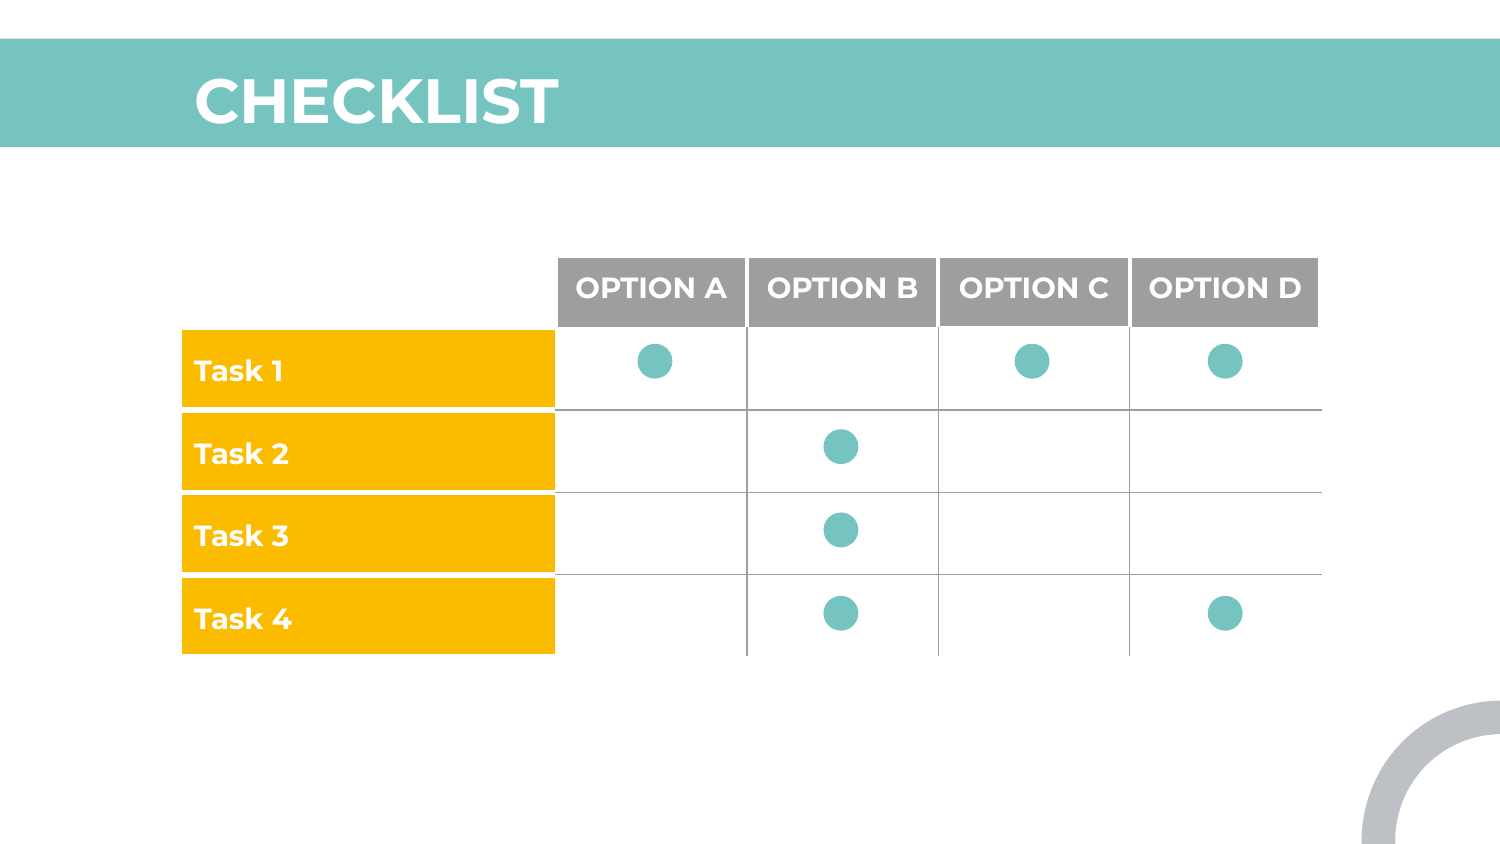

# CHECKLIST
|  | OPTION A | OPTION B | OPTION C | OPTION D |
| --- | --- | --- | --- | --- |
| Task 1 |  |  |  |  |
| Task 2 |  |  |  |  |
| Task 3 |  |  |  |  |
| Task 4 |  |  |  |  |